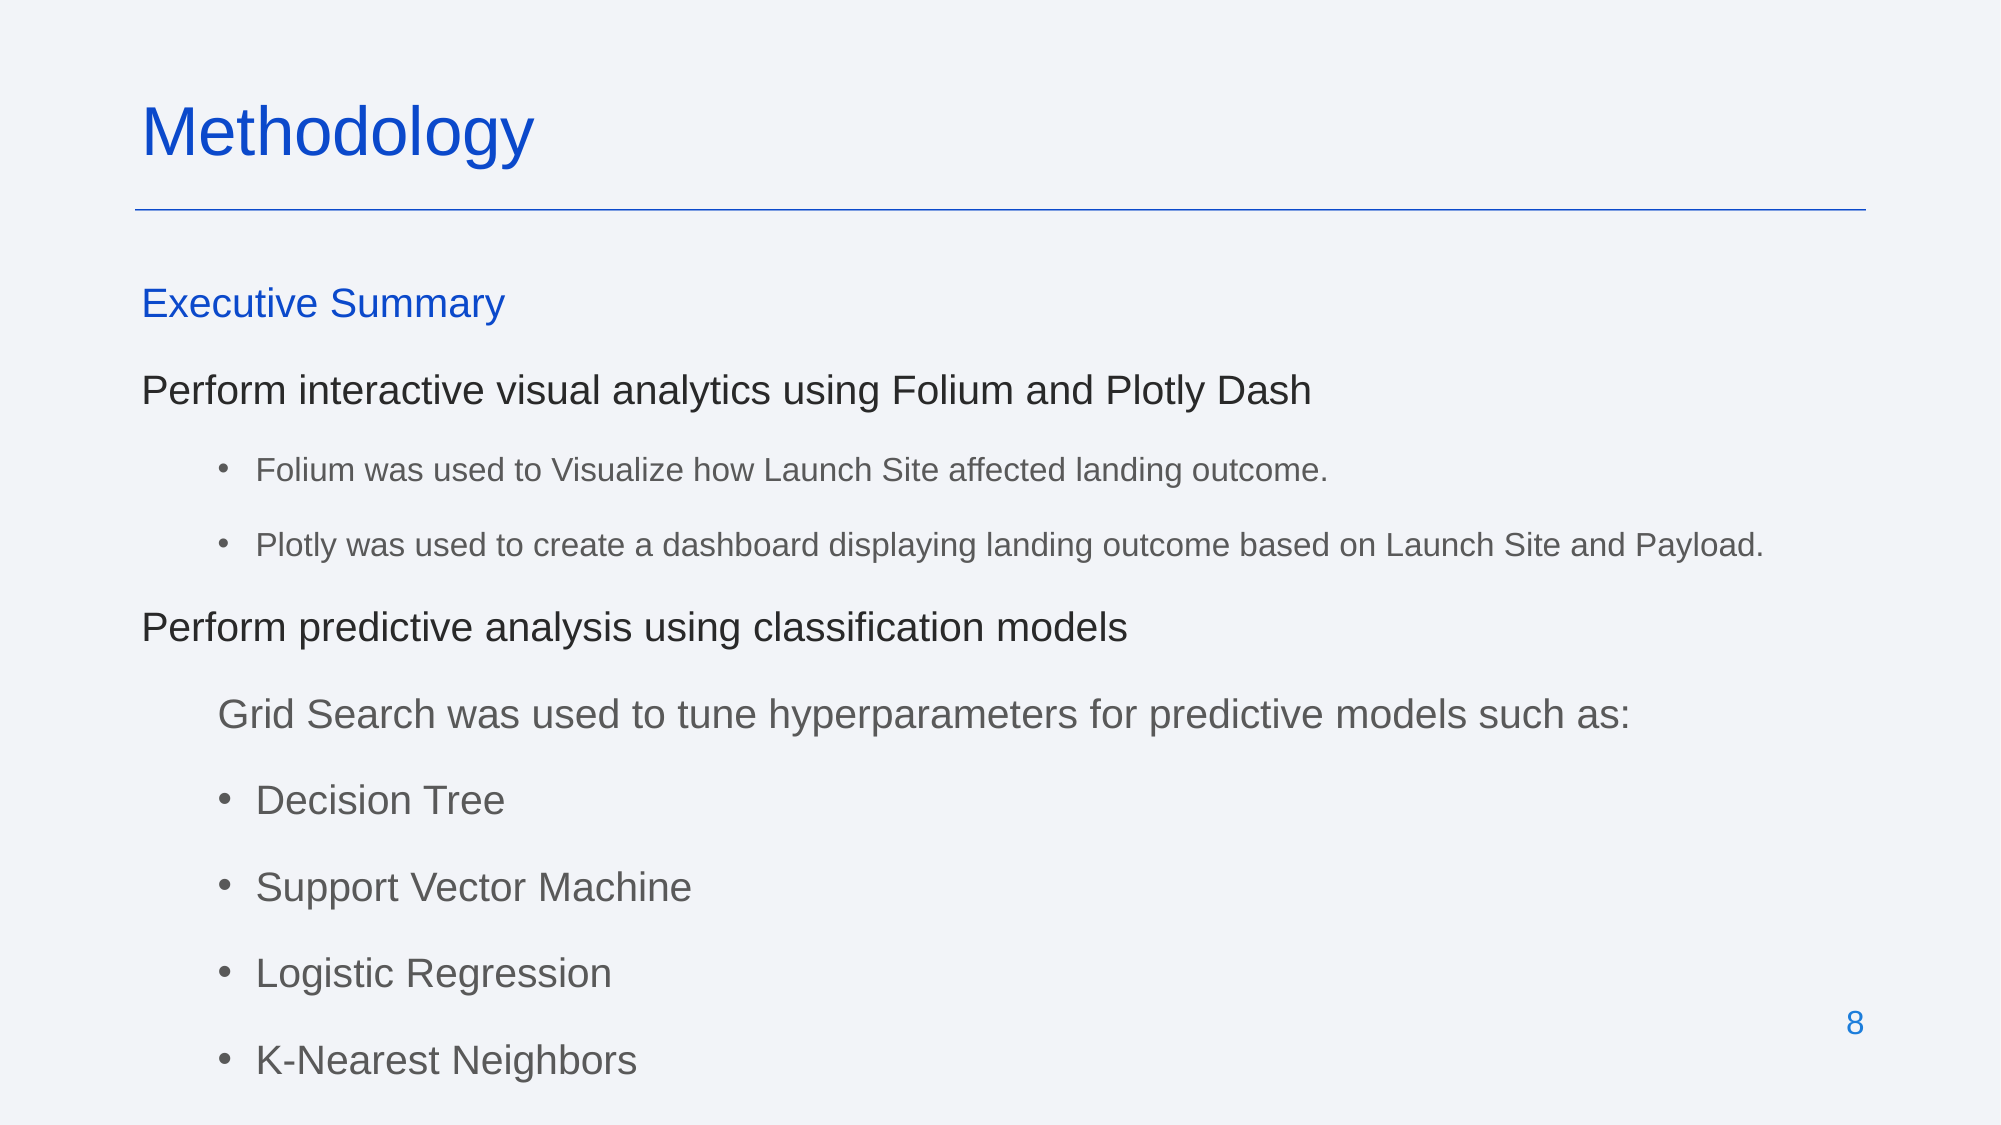

Methodology
Executive Summary
Perform interactive visual analytics using Folium and Plotly Dash
Folium was used to Visualize how Launch Site affected landing outcome.
Plotly was used to create a dashboard displaying landing outcome based on Launch Site and Payload.
Perform predictive analysis using classification models
Grid Search was used to tune hyperparameters for predictive models such as:
Decision Tree
Support Vector Machine
Logistic Regression
K-Nearest Neighbors

8